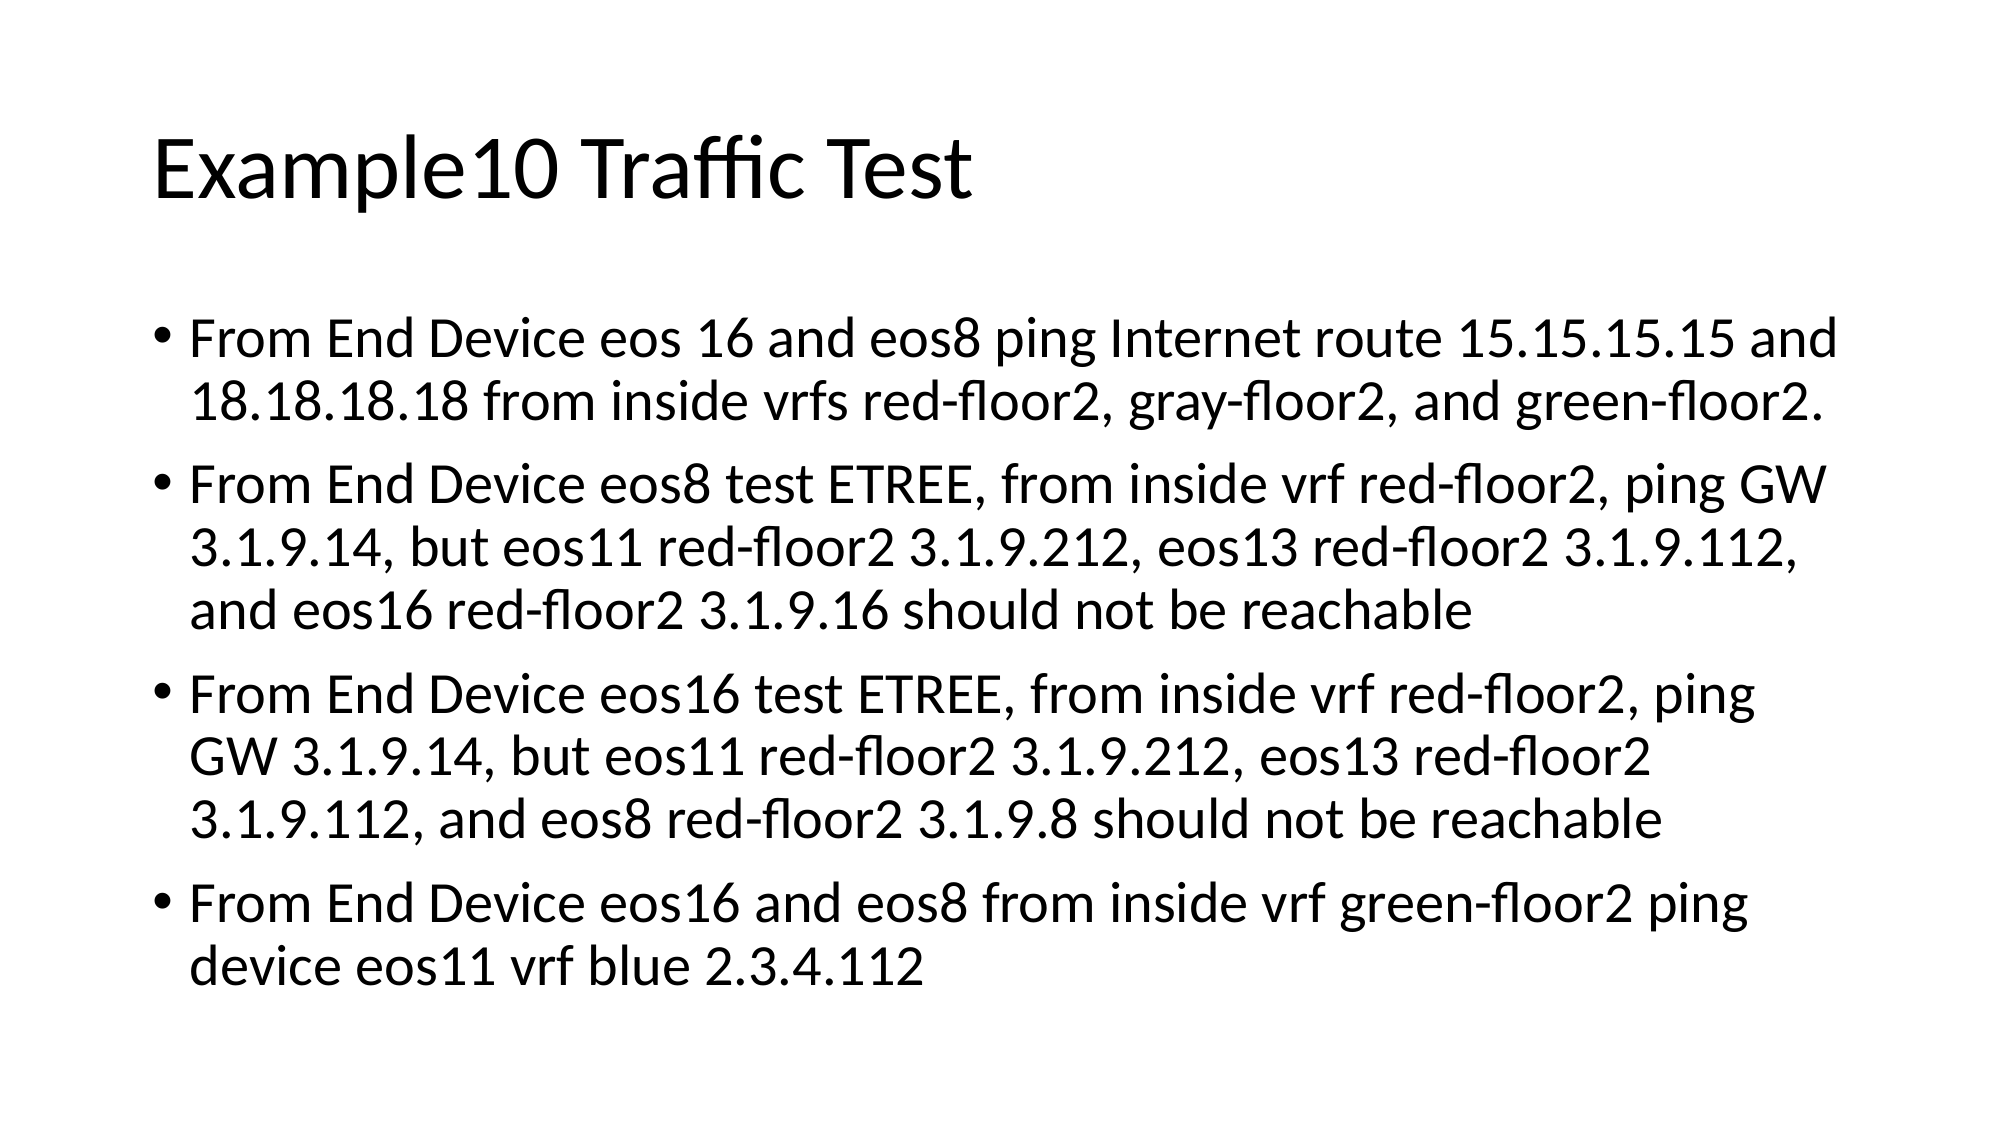

# Example10 Traffic Test
From End Device eos 16 and eos8 ping Internet route 15.15.15.15 and 18.18.18.18 from inside vrfs red-floor2, gray-floor2, and green-floor2.
From End Device eos8 test ETREE, from inside vrf red-floor2, ping GW 3.1.9.14, but eos11 red-floor2 3.1.9.212, eos13 red-floor2 3.1.9.112, and eos16 red-floor2 3.1.9.16 should not be reachable
From End Device eos16 test ETREE, from inside vrf red-floor2, ping GW 3.1.9.14, but eos11 red-floor2 3.1.9.212, eos13 red-floor2 3.1.9.112, and eos8 red-floor2 3.1.9.8 should not be reachable
From End Device eos16 and eos8 from inside vrf green-floor2 ping device eos11 vrf blue 2.3.4.112